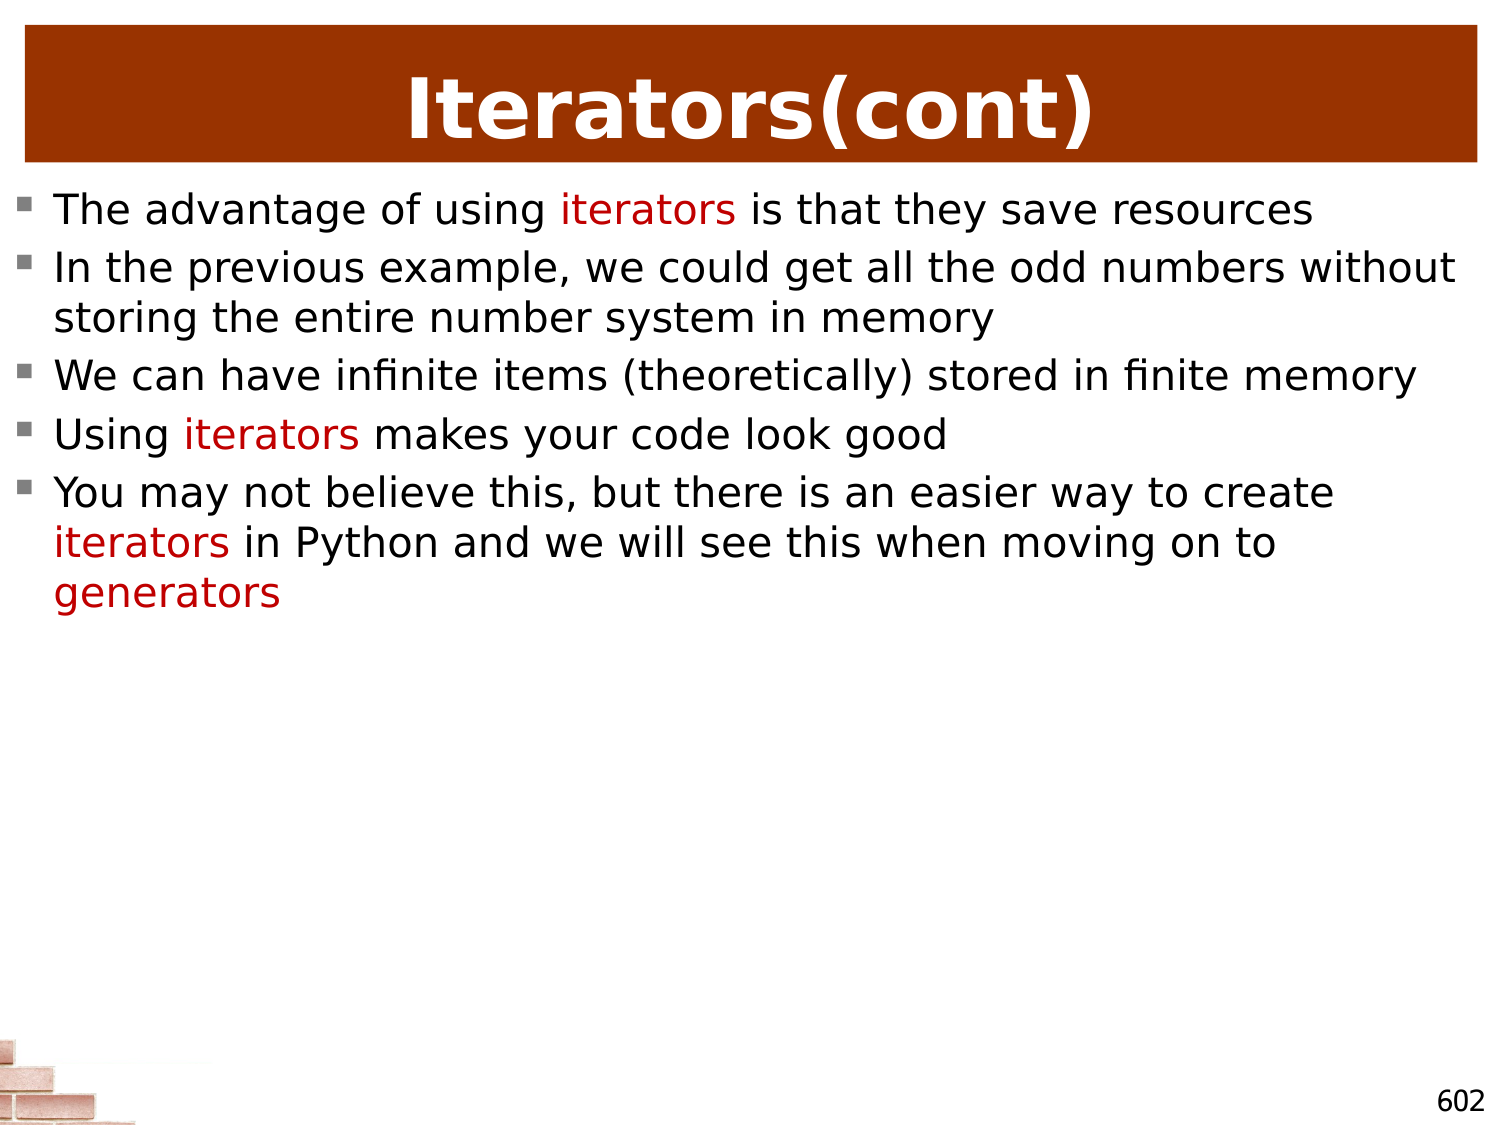

# Iterators(cont)
The advantage of using iterators is that they save resources
In the previous example, we could get all the odd numbers without storing the entire number system in memory
We can have infinite items (theoretically) stored in finite memory
Using iterators makes your code look good
You may not believe this, but there is an easier way to create iterators in Python and we will see this when moving on to generators
602